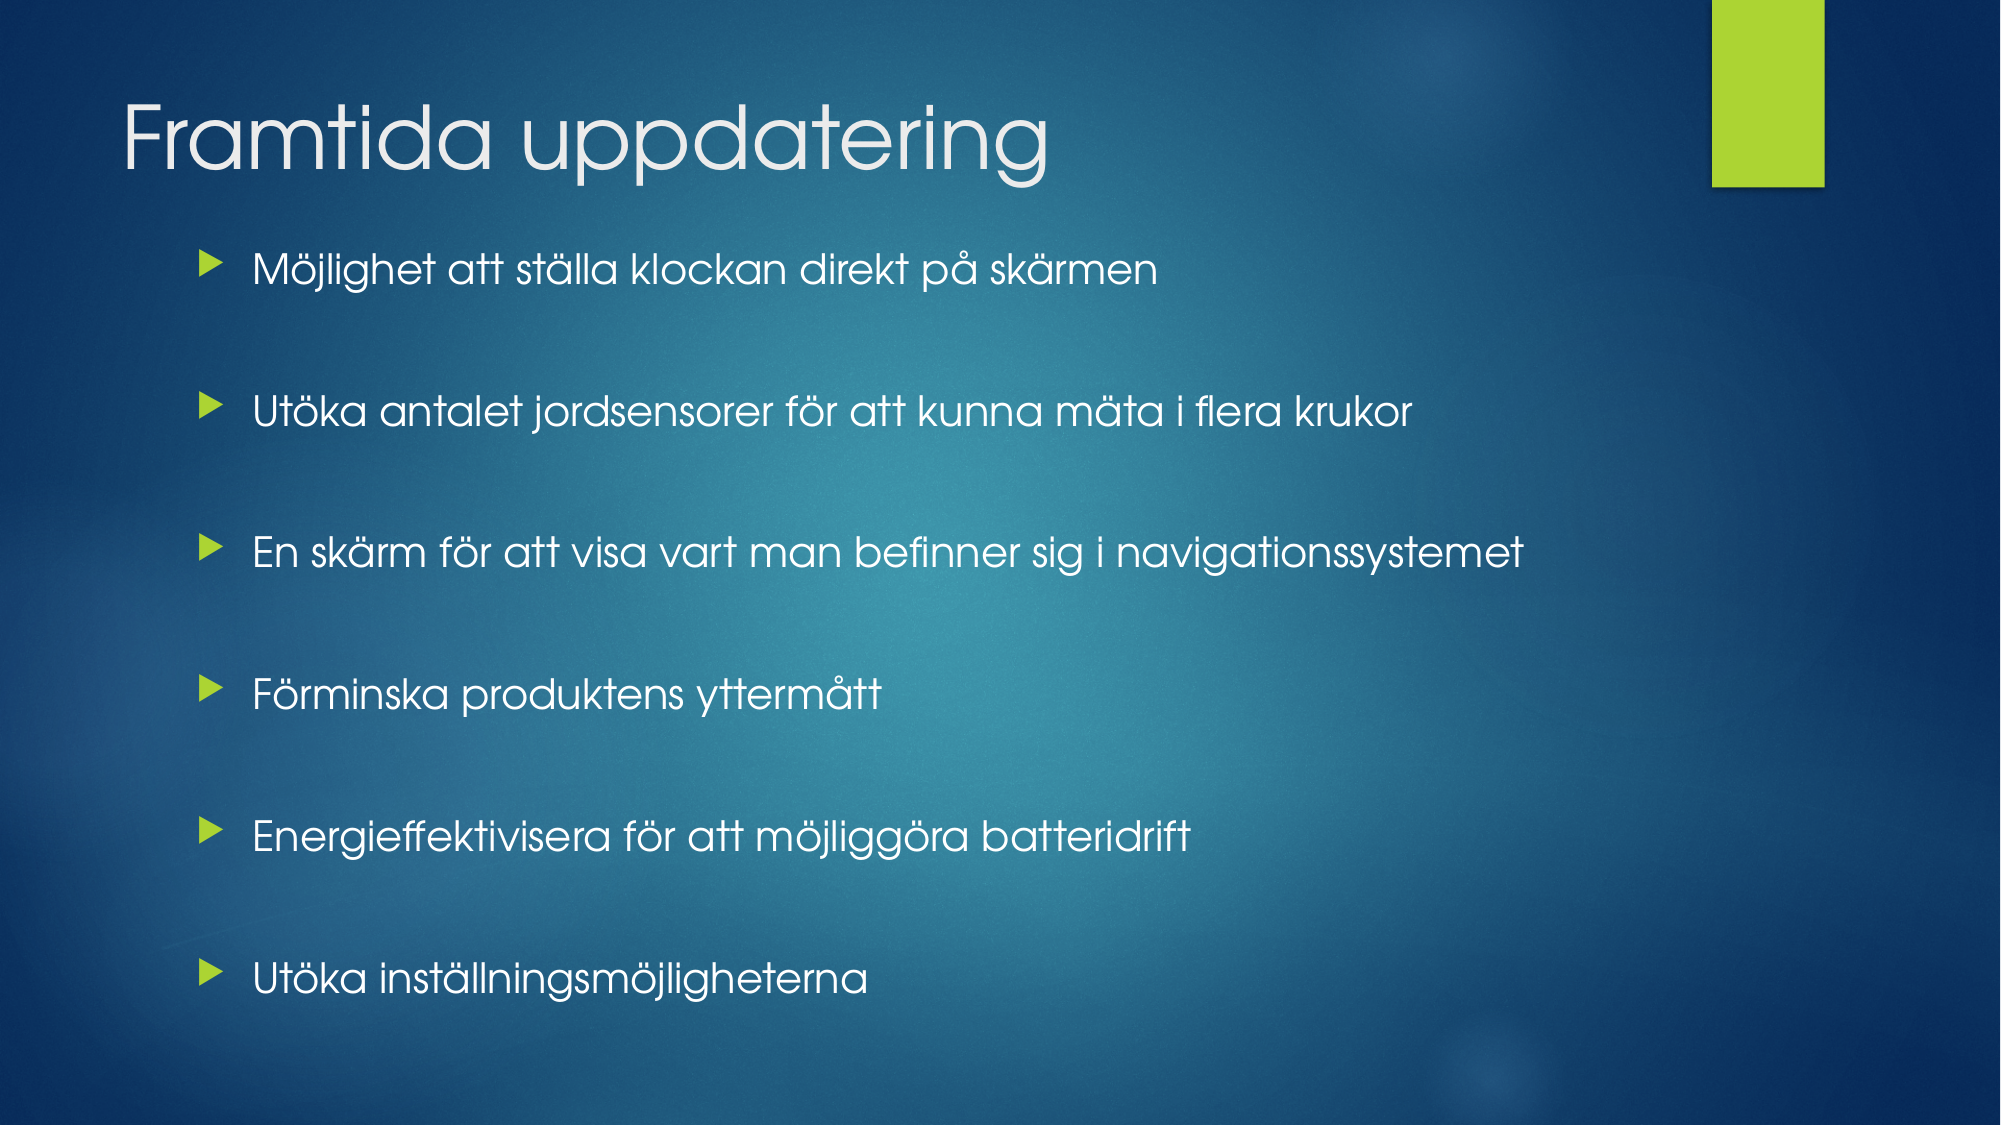

# Framtida uppdatering
Möjlighet att ställa klockan direkt på skärmen

Utöka antalet jordsensorer för att kunna mäta i flera krukor

En skärm för att visa vart man befinner sig i navigationssystemet

Förminska produktens yttermått

Energieffektivisera för att möjliggöra batteridrift

Utöka inställningsmöjligheterna